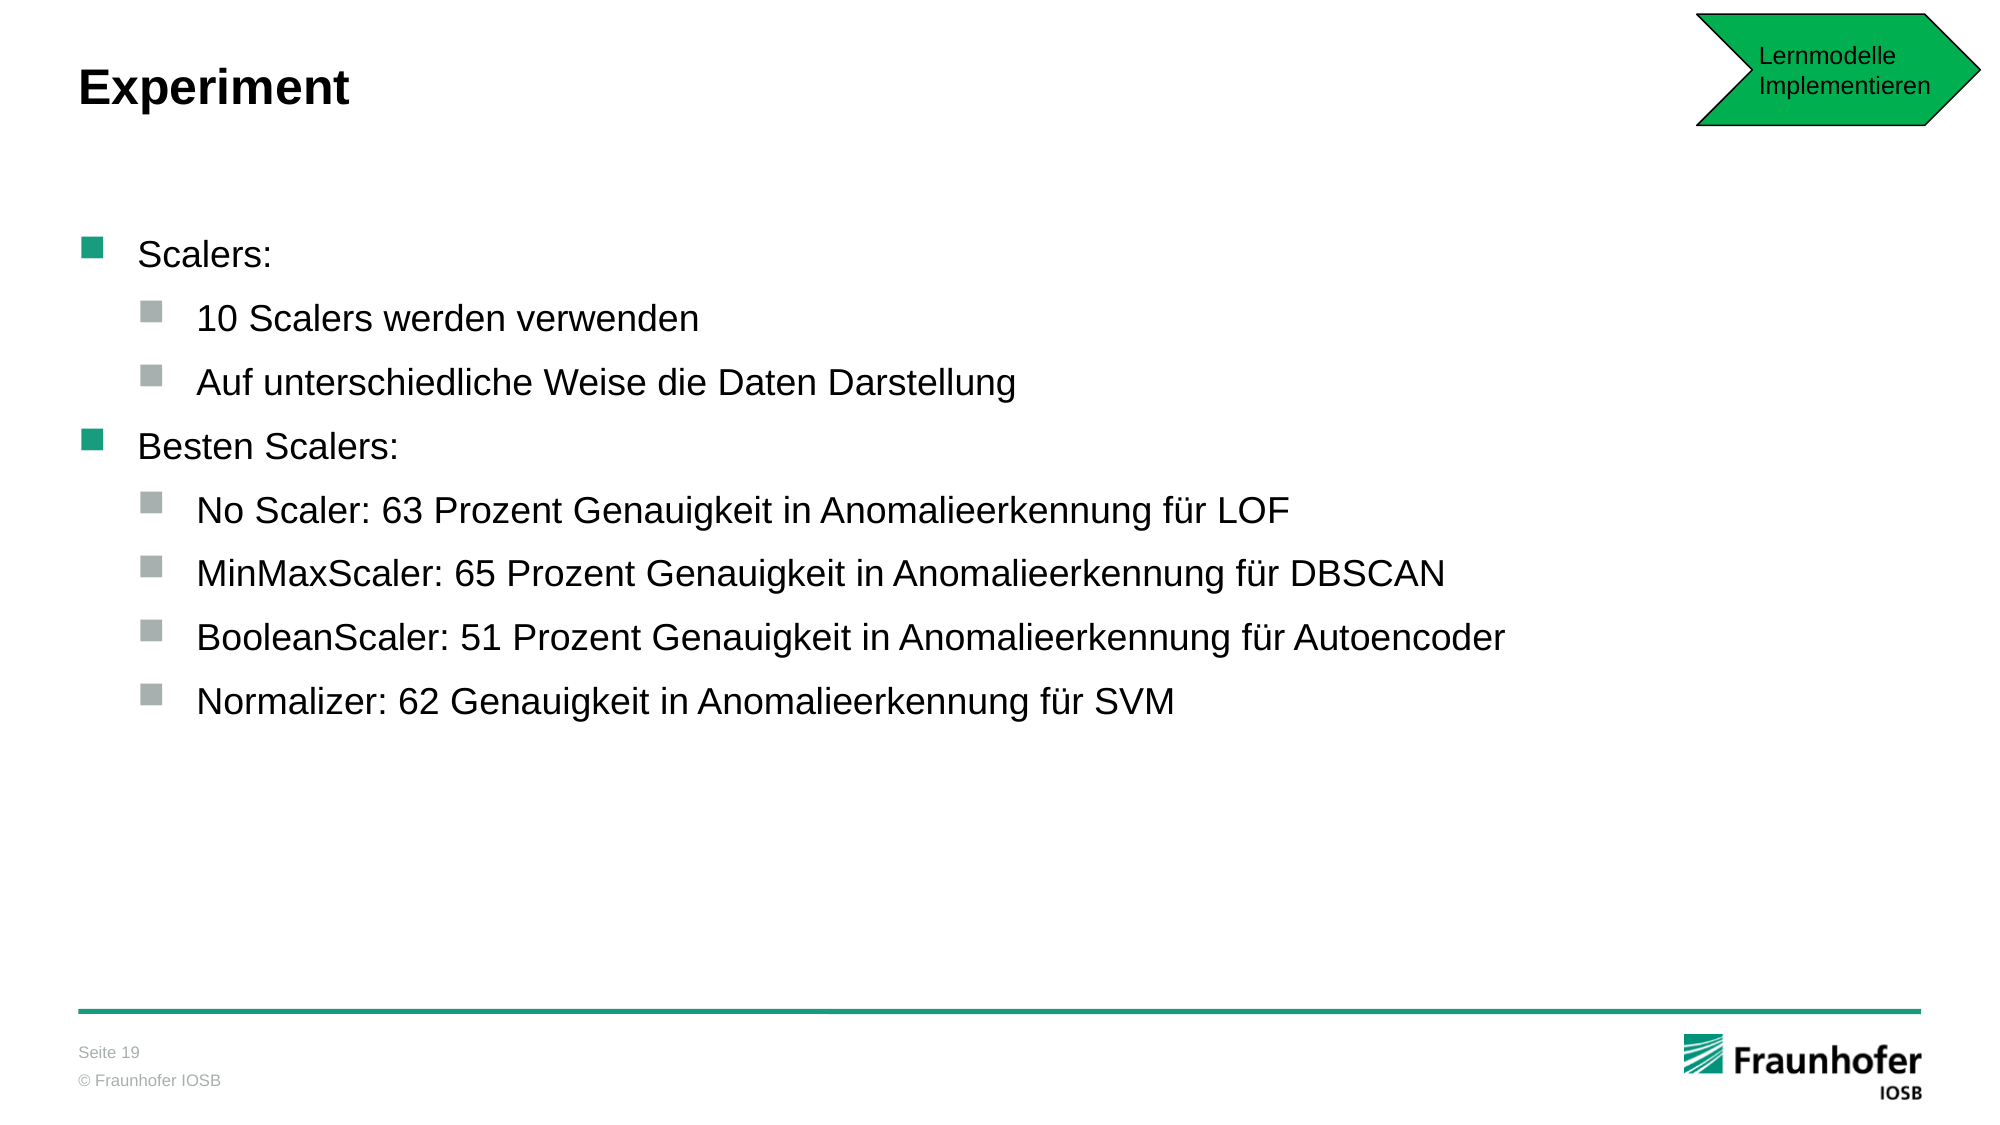

Lernmodelle Implementieren
# Experiment
Scalers:
10 Scalers werden verwenden
Auf unterschiedliche Weise die Daten Darstellung
Besten Scalers:
No Scaler: 63 Prozent Genauigkeit in Anomalieerkennung für LOF
MinMaxScaler: 65 Prozent Genauigkeit in Anomalieerkennung für DBSCAN
BooleanScaler: 51 Prozent Genauigkeit in Anomalieerkennung für Autoencoder
Normalizer: 62 Genauigkeit in Anomalieerkennung für SVM

Seite 19